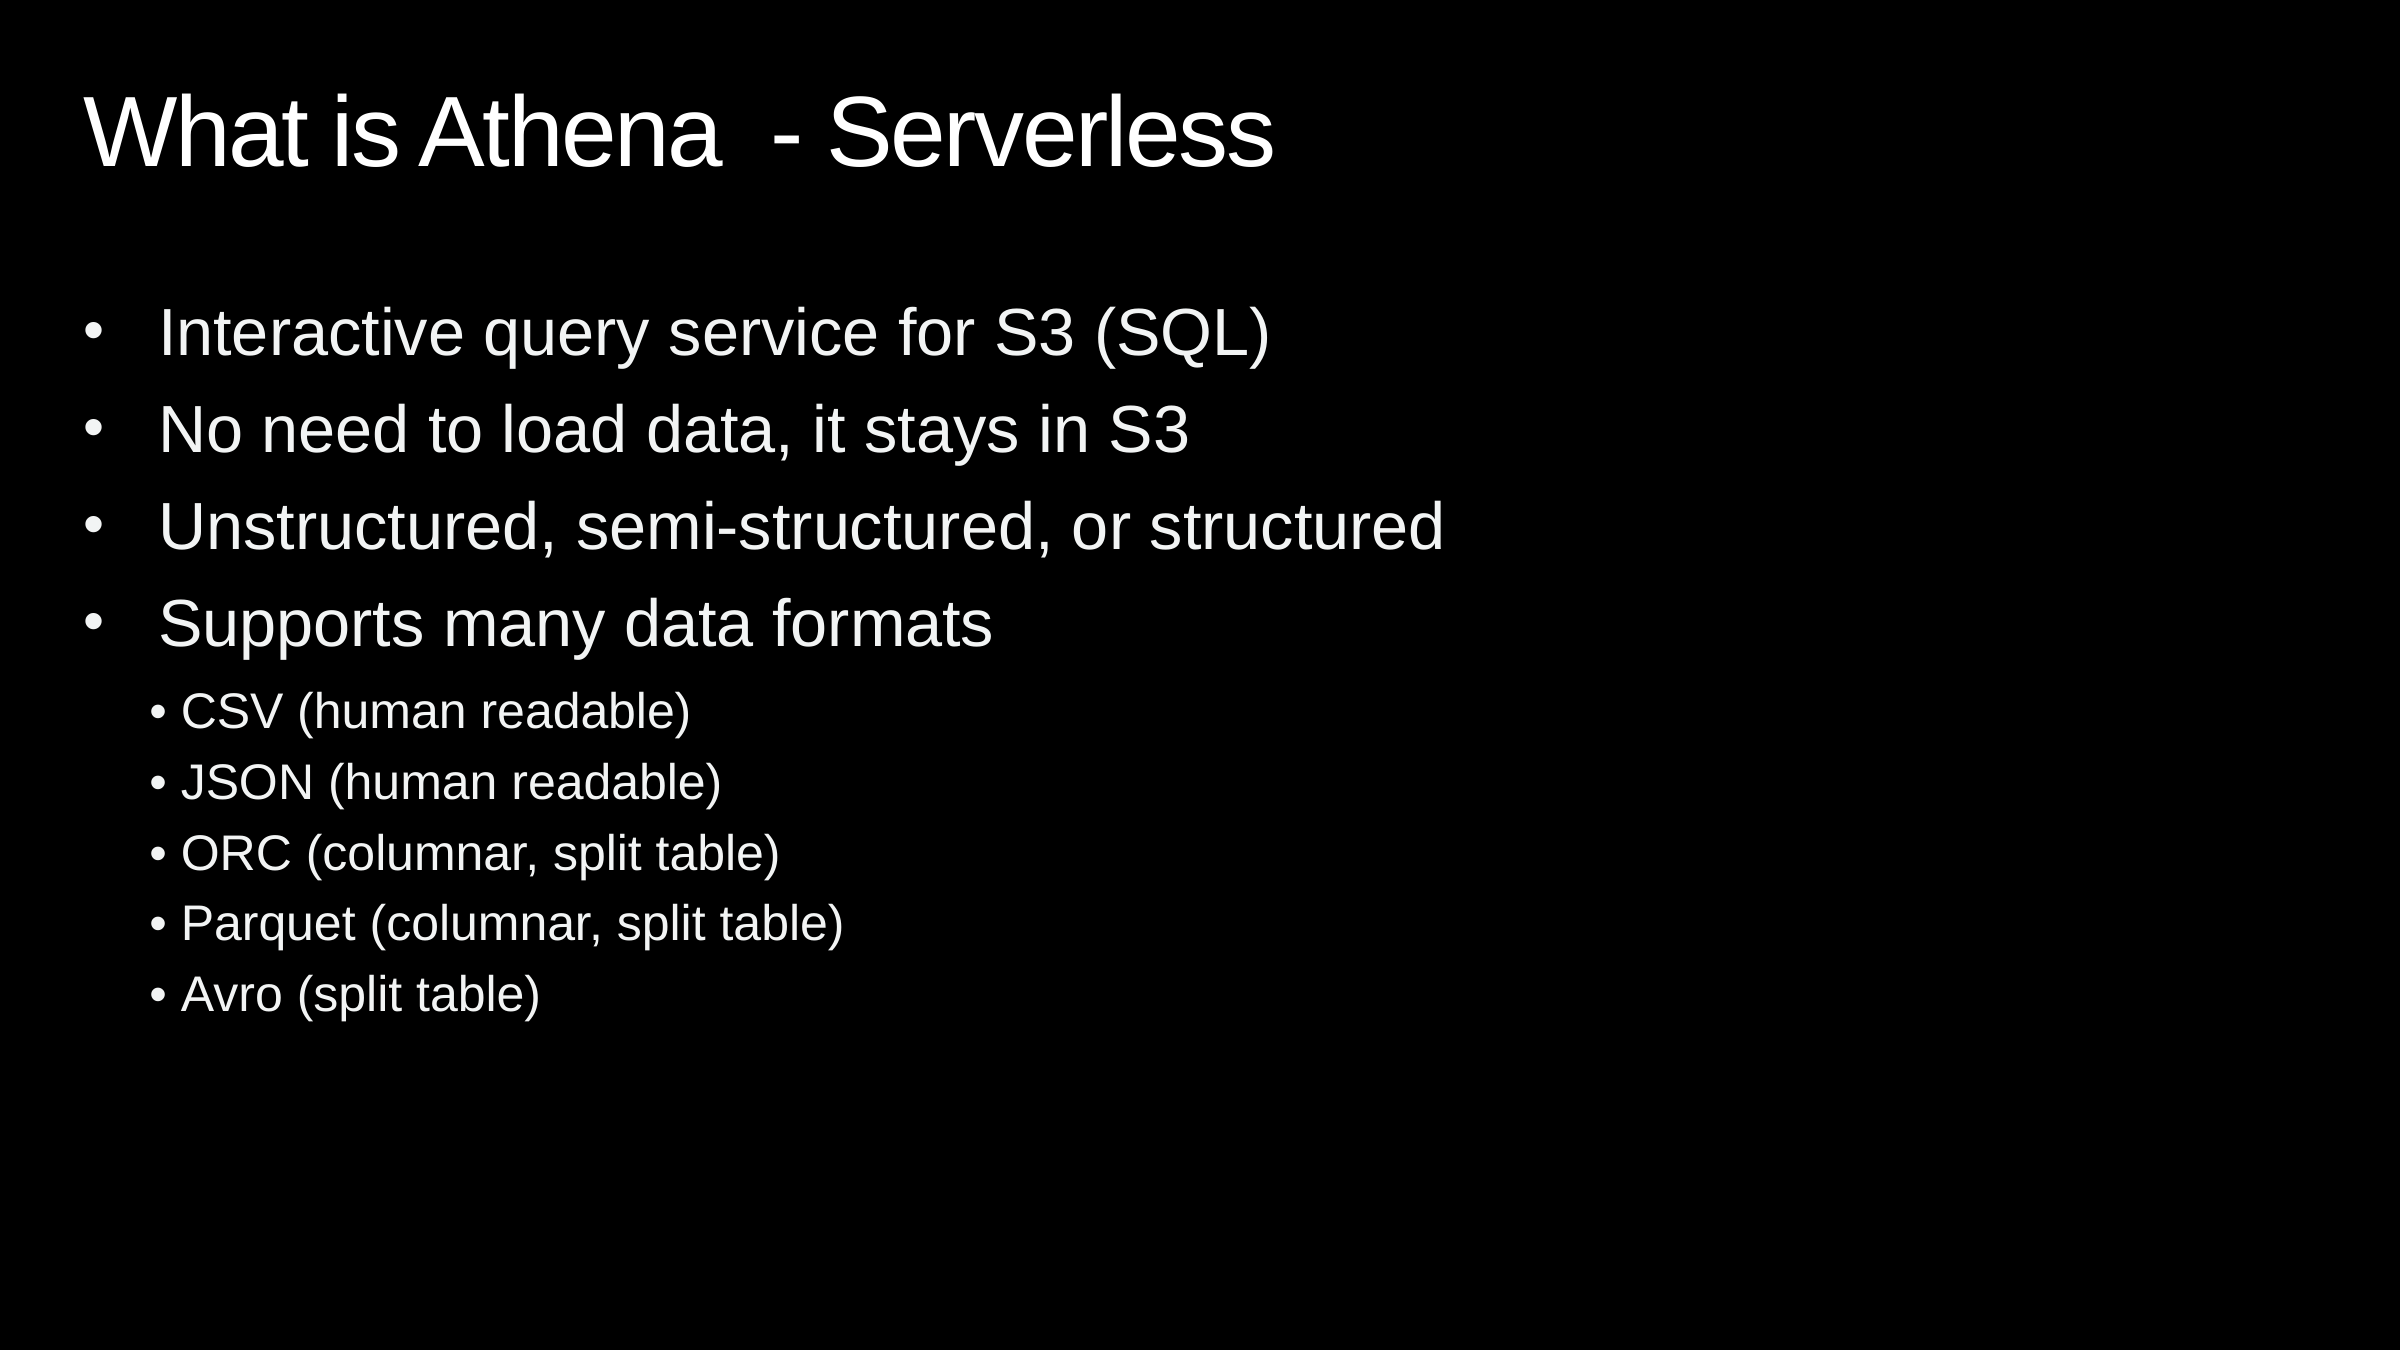

# What is Athena  - Serverless
Interactive query service for S3 (SQL)
No need to load data, it stays in S3
Unstructured, semi-structured, or structured
Supports many data formats
• CSV (human readable)
• JSON (human readable)
• ORC (columnar, split table)
• Parquet (columnar, split table)
• Avro (split table)